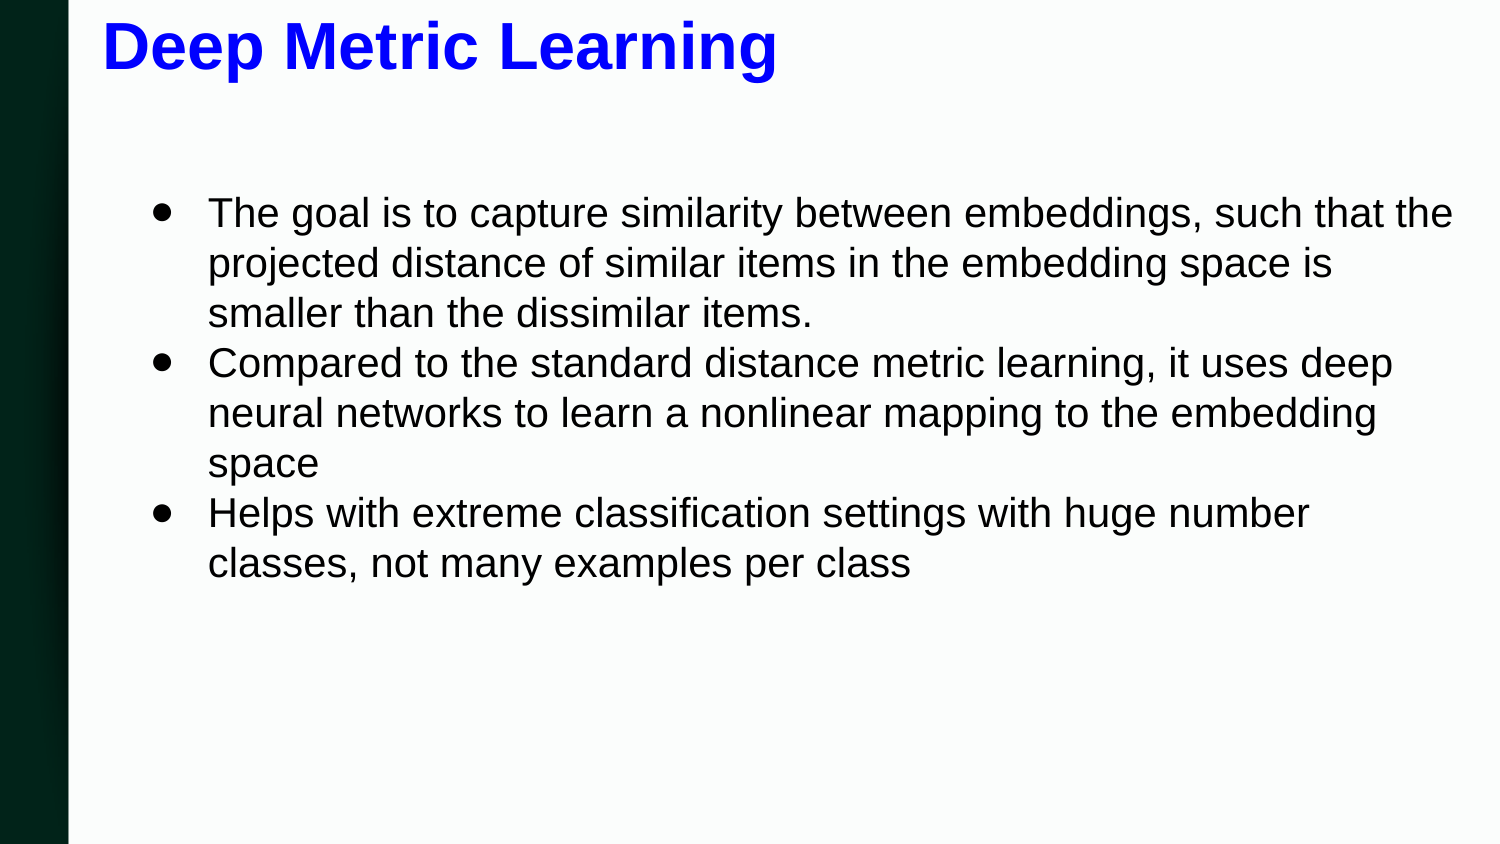

Deep Metric Learning
The goal is to capture similarity between embeddings, such that the projected distance of similar items in the embedding space is smaller than the dissimilar items.
Compared to the standard distance metric learning, it uses deep neural networks to learn a nonlinear mapping to the embedding space
Helps with extreme classification settings with huge number classes, not many examples per class